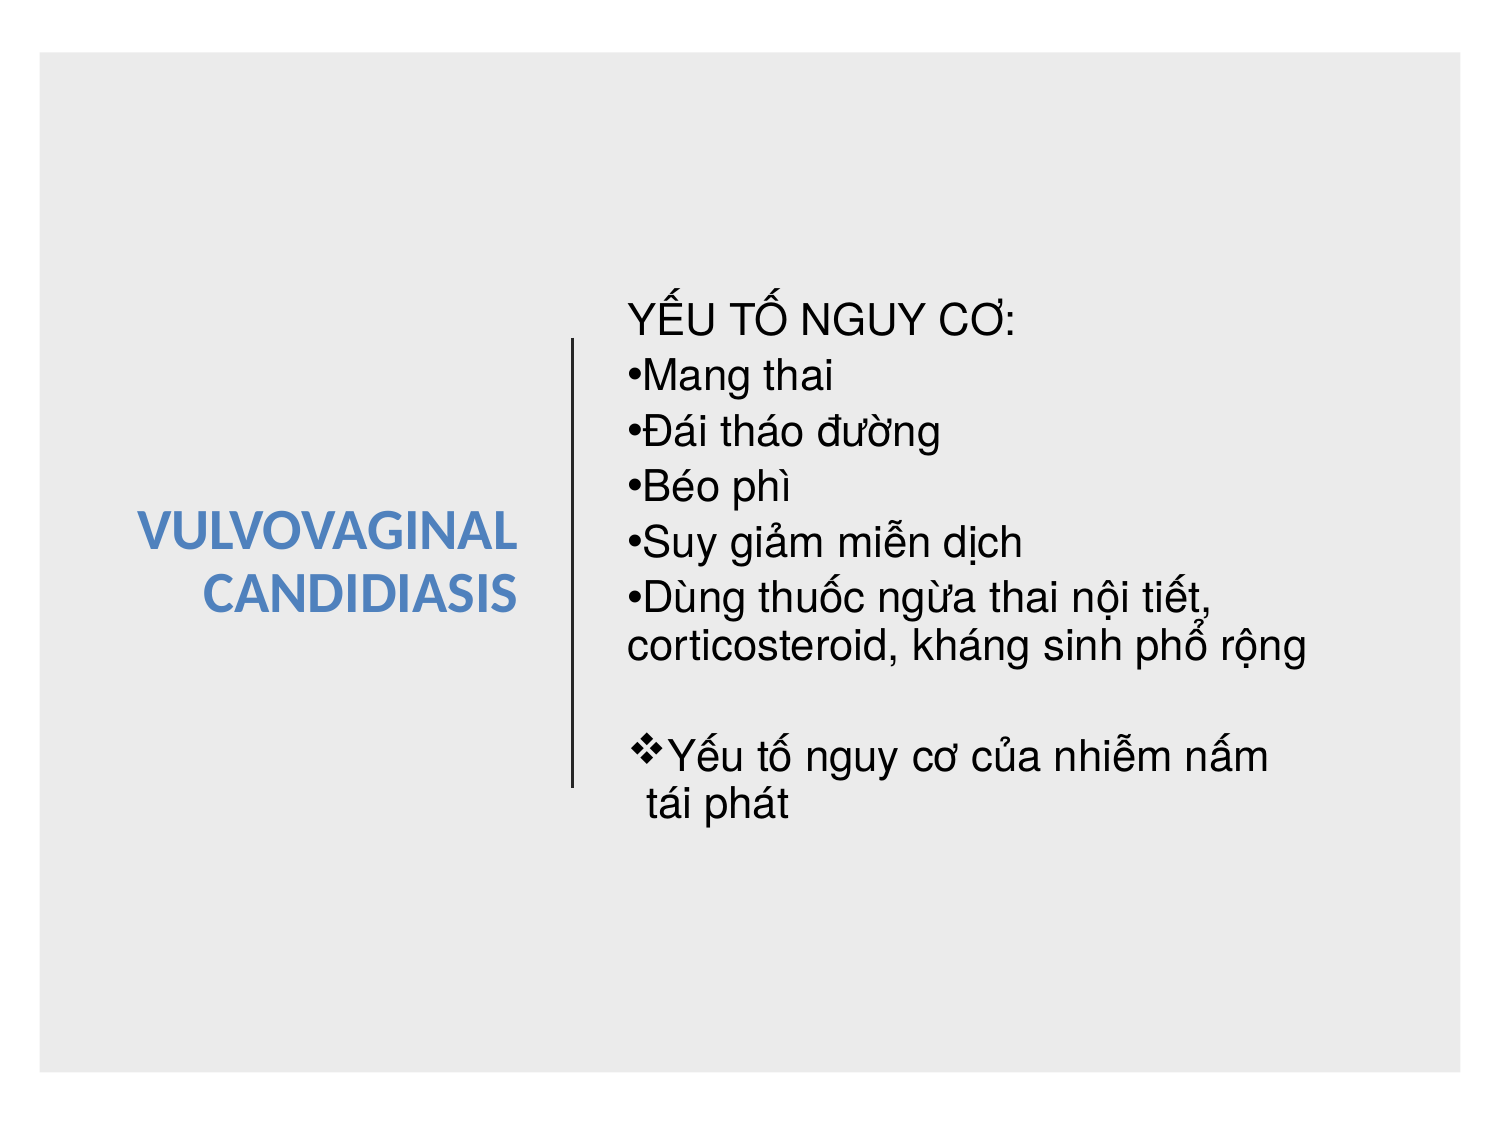

# Vulvovaginal Candidiasis
YẾU TỐ NGUY CƠ:
Mang thai
Đái tháo đường
Béo phì
Suy giảm miễn dịch
Dùng thuốc ngừa thai nội tiết, corticosteroid, kháng sinh phổ rộng

Yếu tố nguy cơ của nhiễm nấm         tái phát